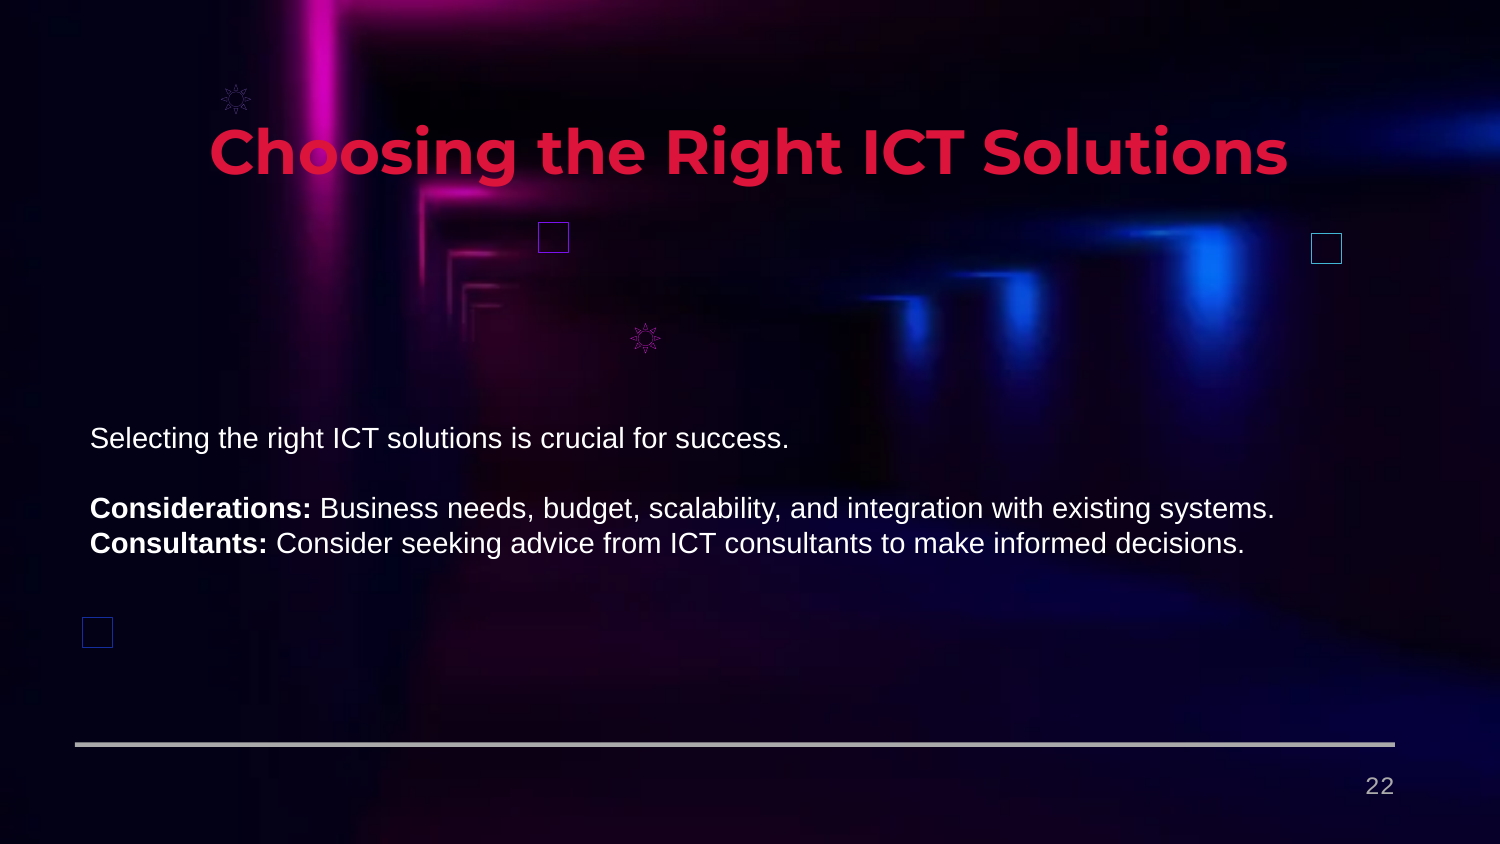

Choosing the Right ICT Solutions

Selecting the right ICT solutions is crucial for success.

Considerations: Business needs, budget, scalability, and integration with existing systems.
Consultants: Consider seeking advice from ICT consultants to make informed decisions.

22